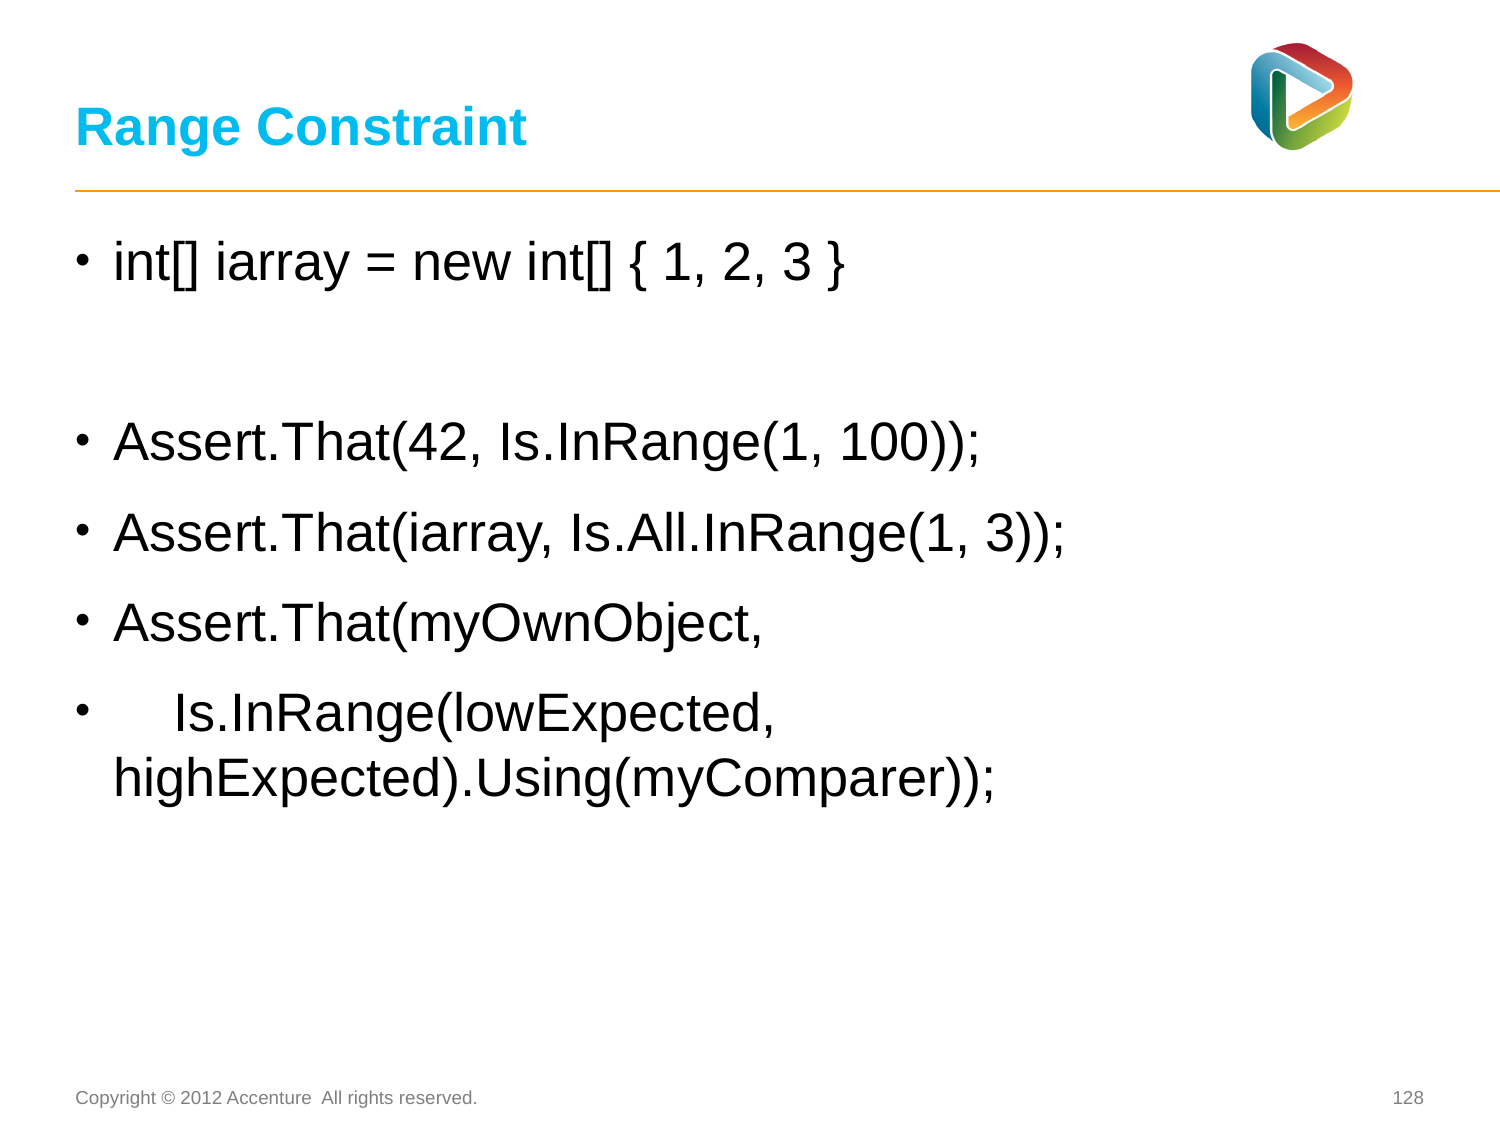

# Range Constraint
int[] iarray = new int[] { 1, 2, 3 }

Assert.That(42, Is.InRange(1, 100));
Assert.That(iarray, Is.All.InRange(1, 3));
Assert.That(myOwnObject,
    Is.InRange(lowExpected, highExpected).Using(myComparer));